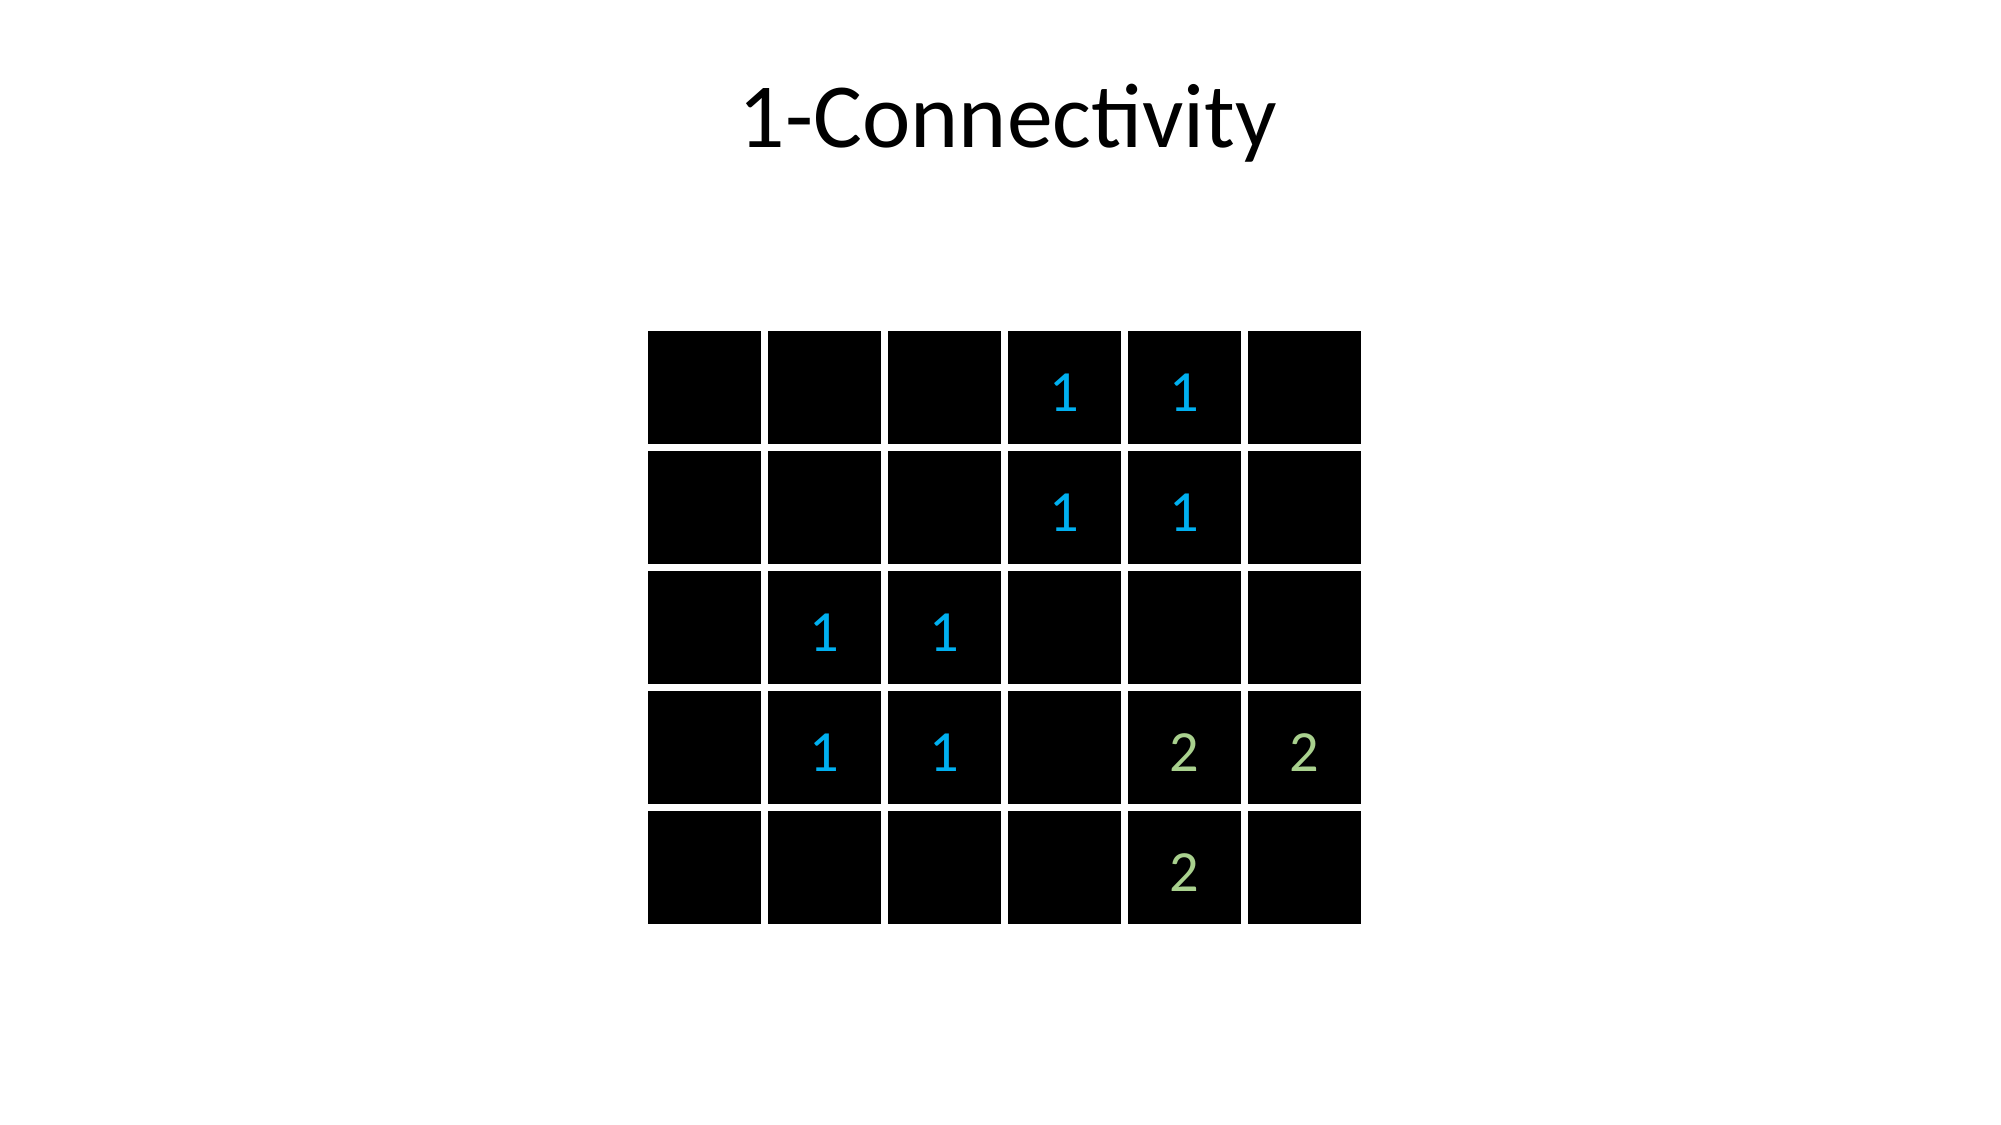

1-Connectivity
0
0
0
1
1
0
0
0
0
1
1
0
0
1
1
0
0
0
0
1
1
0
2
2
0
0
0
0
2
0